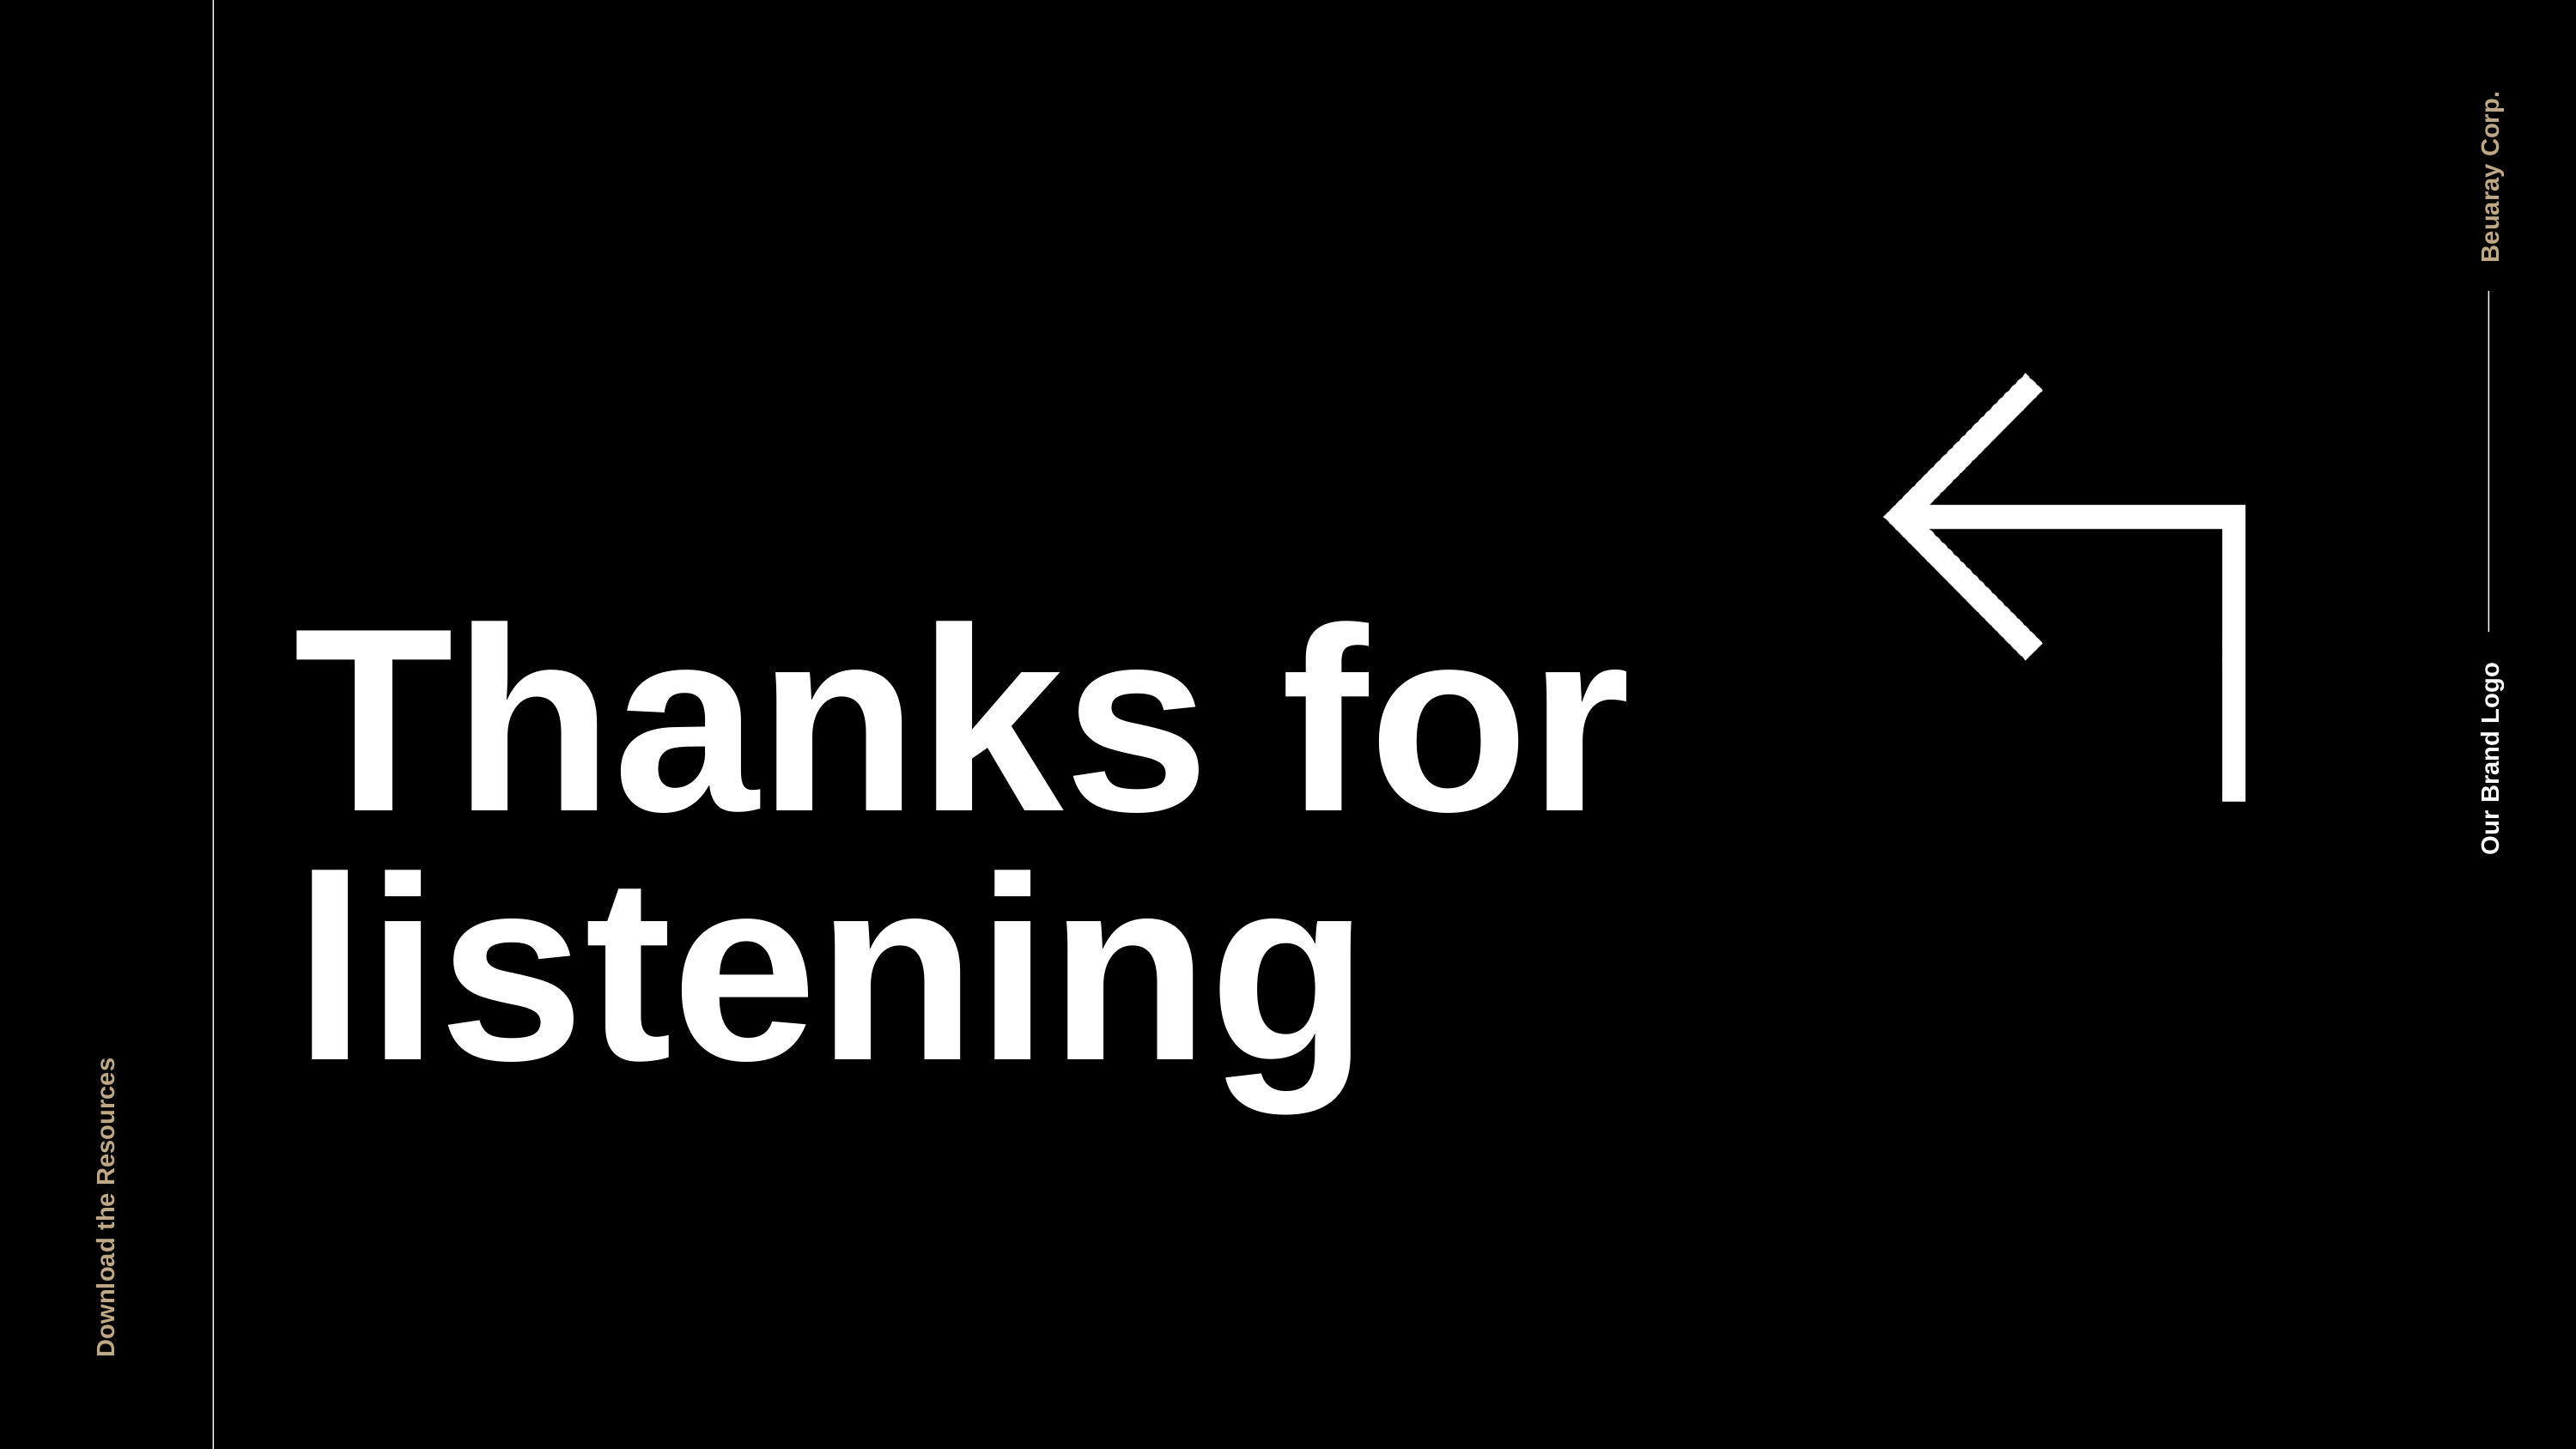

Beuaray Corp.

Our Brand Logo

Thanks for listening

Download the Resources